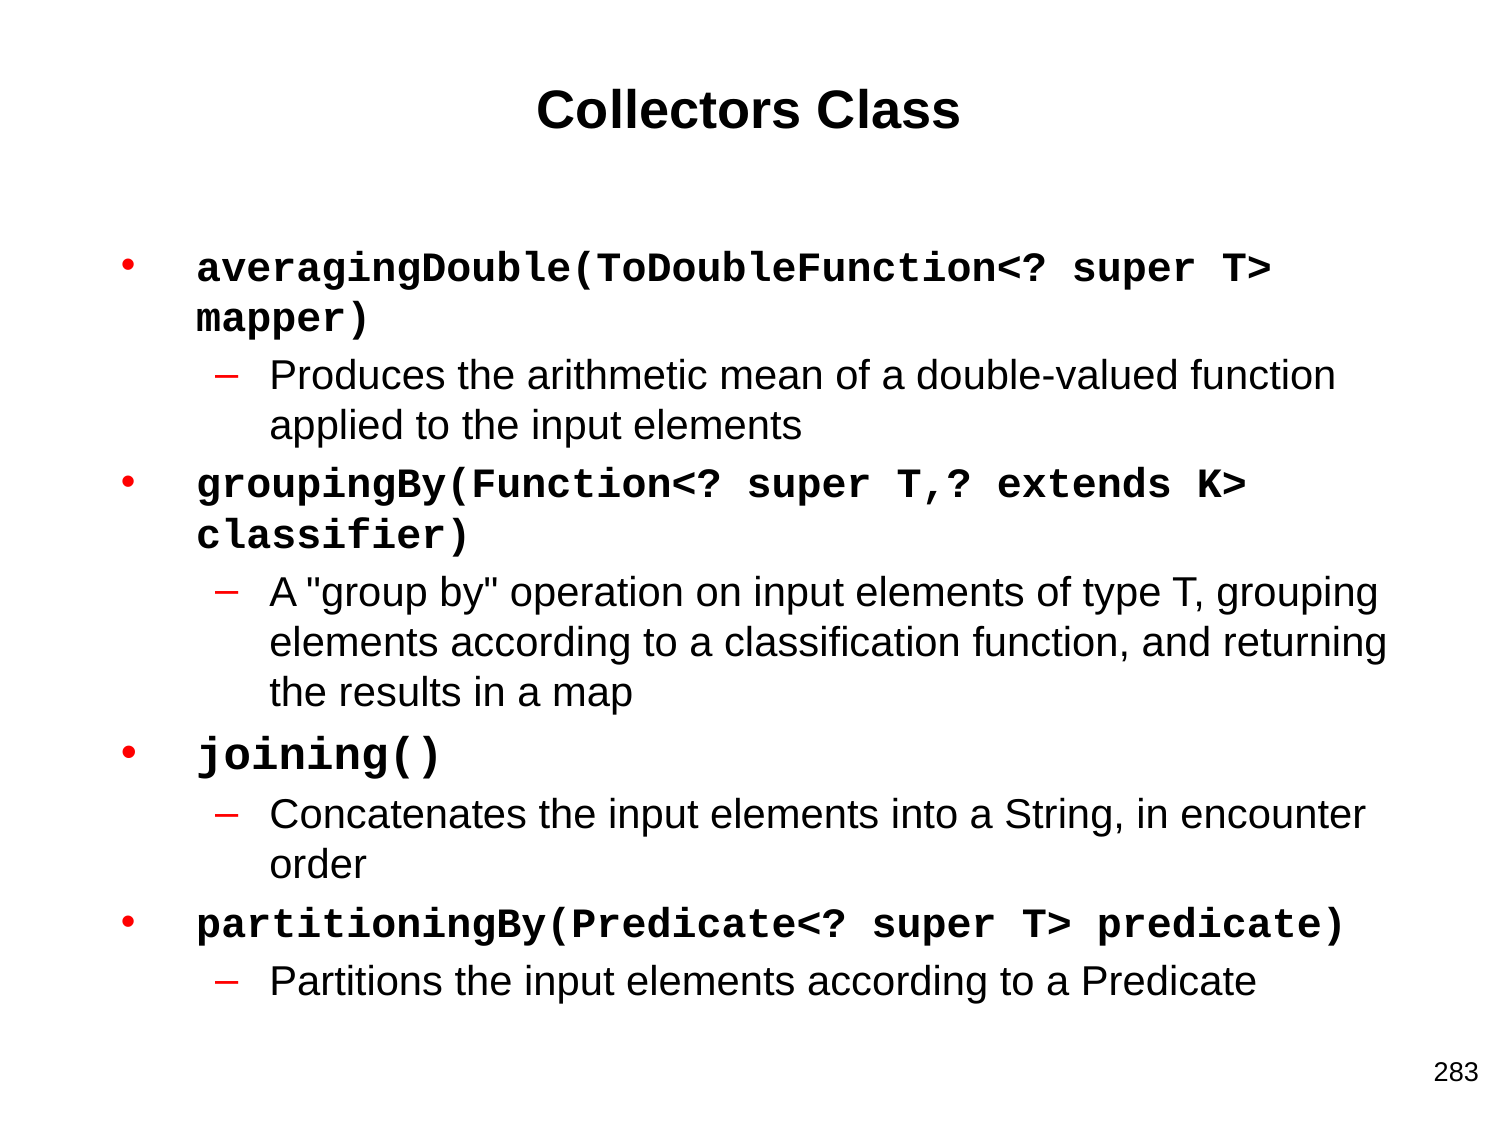

# Collectors Class
averagingDouble(ToDoubleFunction<? super T> mapper)
Produces the arithmetic mean of a double-valued function applied to the input elements
groupingBy(Function<? super T,? extends K> classifier)
A "group by" operation on input elements of type T, grouping elements according to a classification function, and returning the results in a map
joining()
Concatenates the input elements into a String, in encounter order
partitioningBy(Predicate<? super T> predicate)
Partitions the input elements according to a Predicate
283